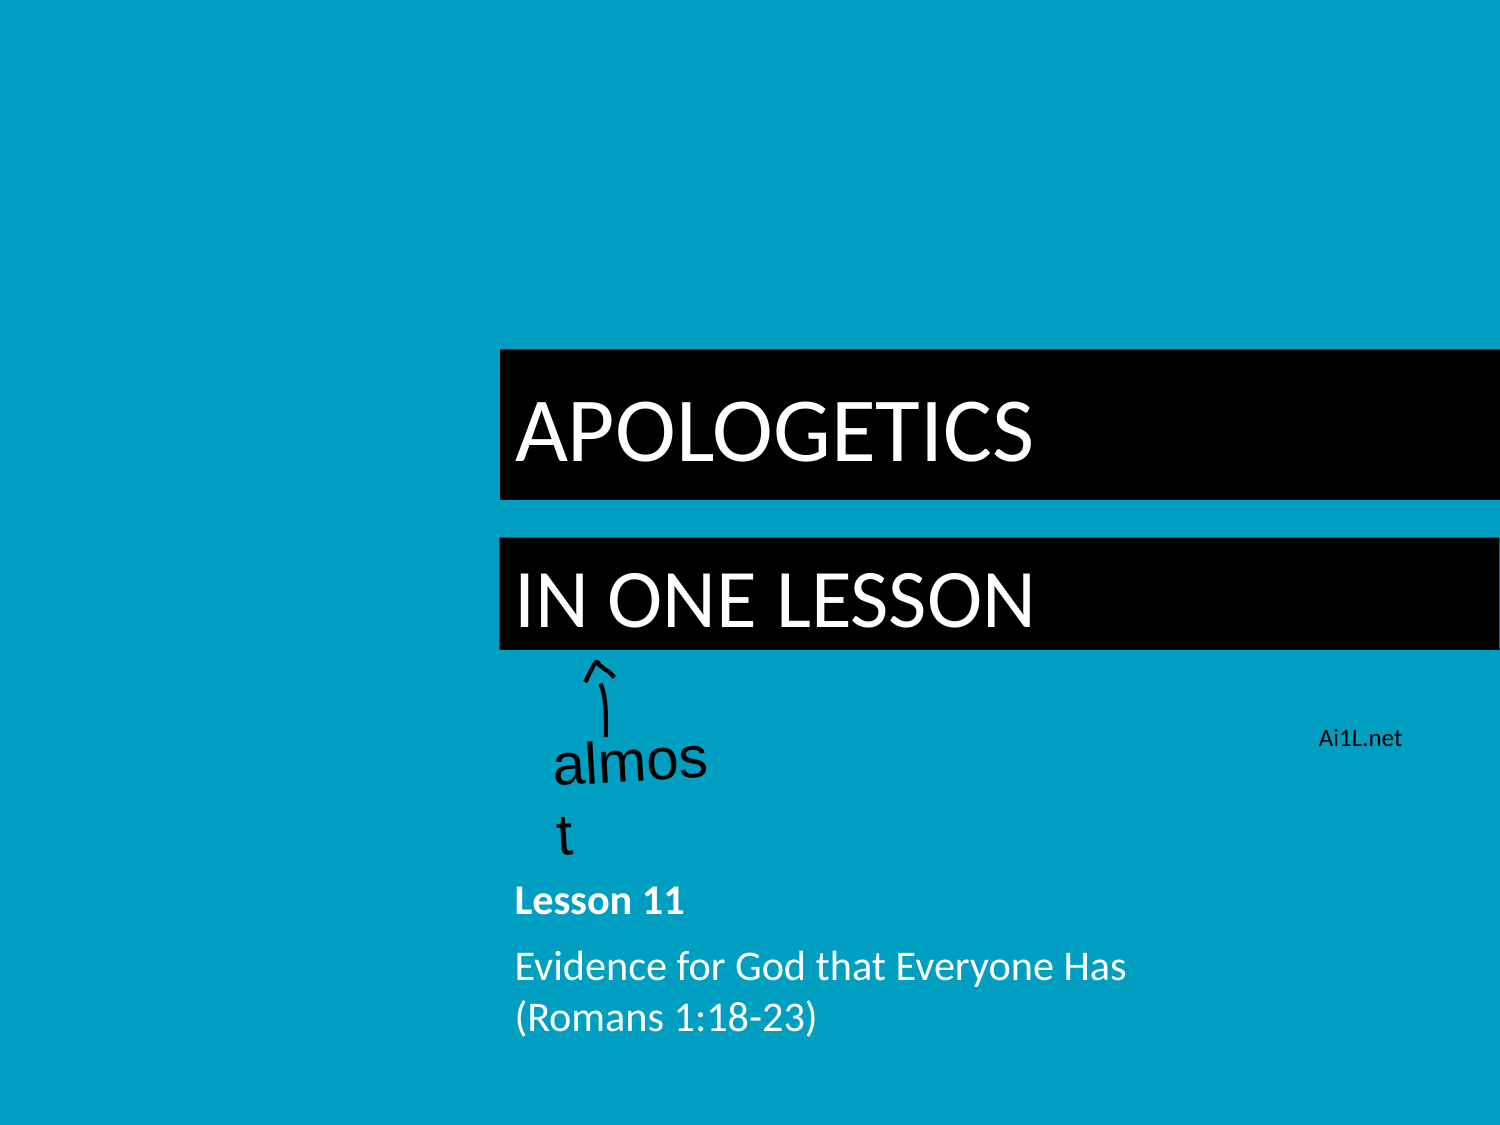

# APOLOGETICS
IN ONE LESSON

almost

Ai1L.net
Lesson 11
Evidence for God that Everyone Has
(Romans 1:18-23)